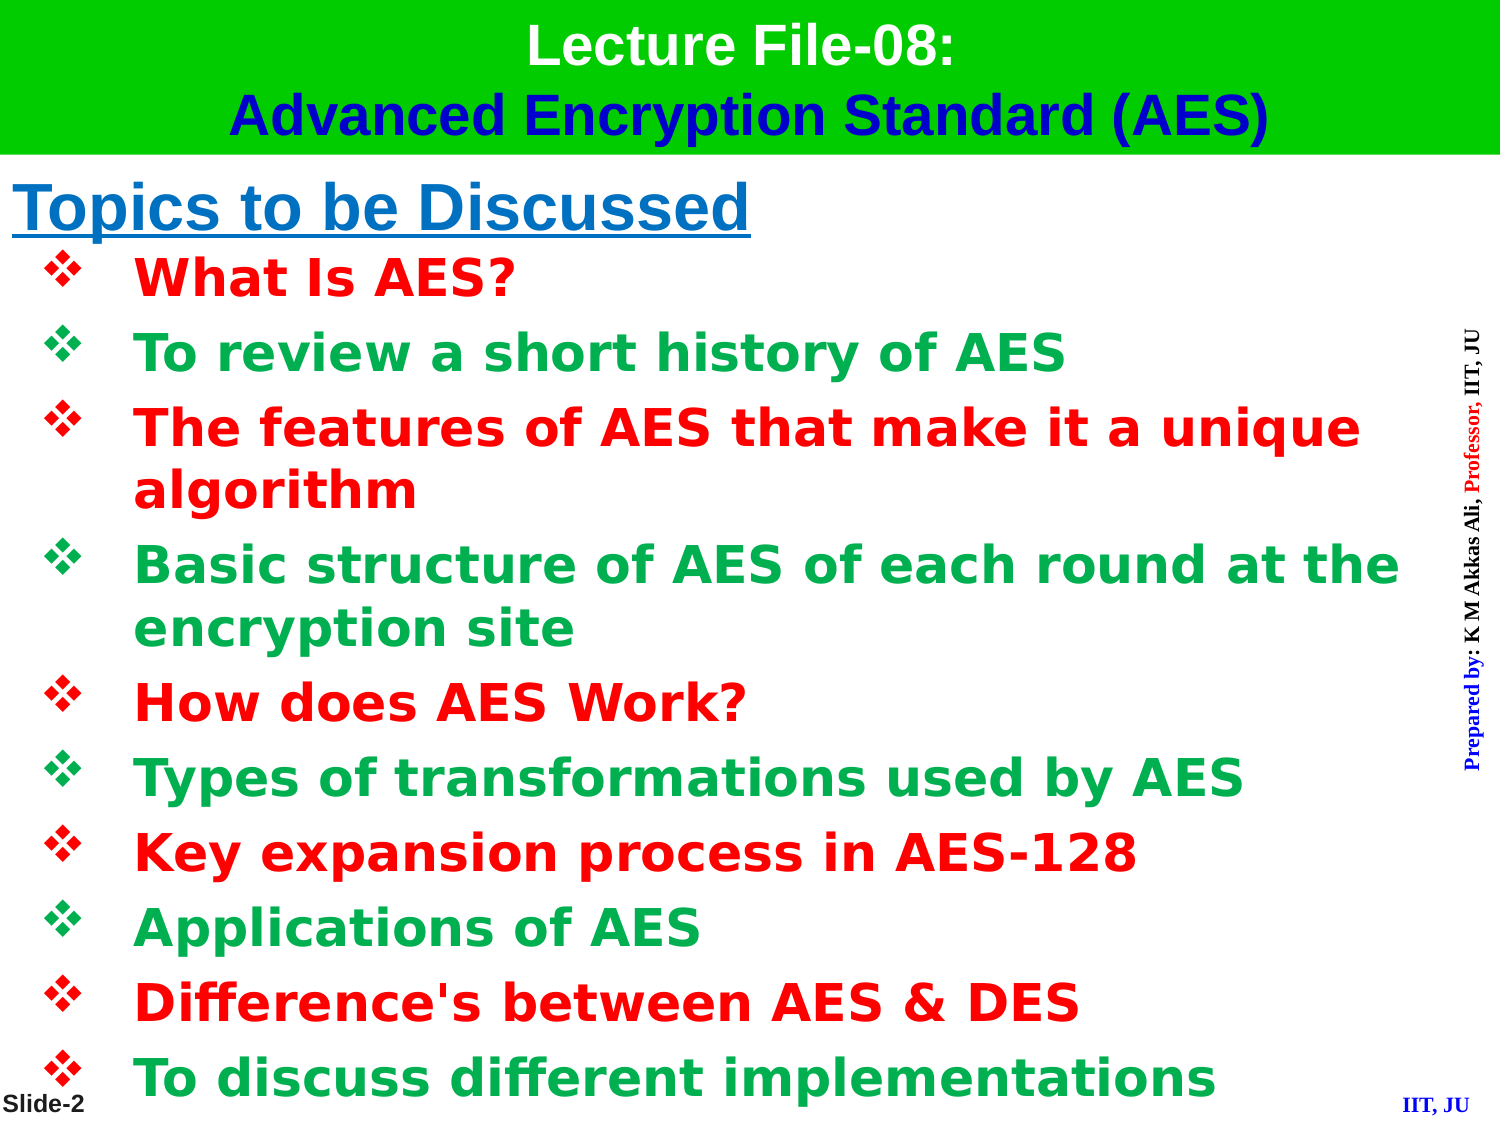

Lecture File-08:
Advanced Encryption Standard (AES)
Topics to be Discussed
What Is AES?
To review a short history of AES
The features of AES that make it a unique algorithm
Basic structure of AES of each round at the encryption site
How does AES Work?
Types of transformations used by AES
Key expansion process in AES-128
Applications of AES
Difference's between AES & DES
To discuss different implementations
Slide-2